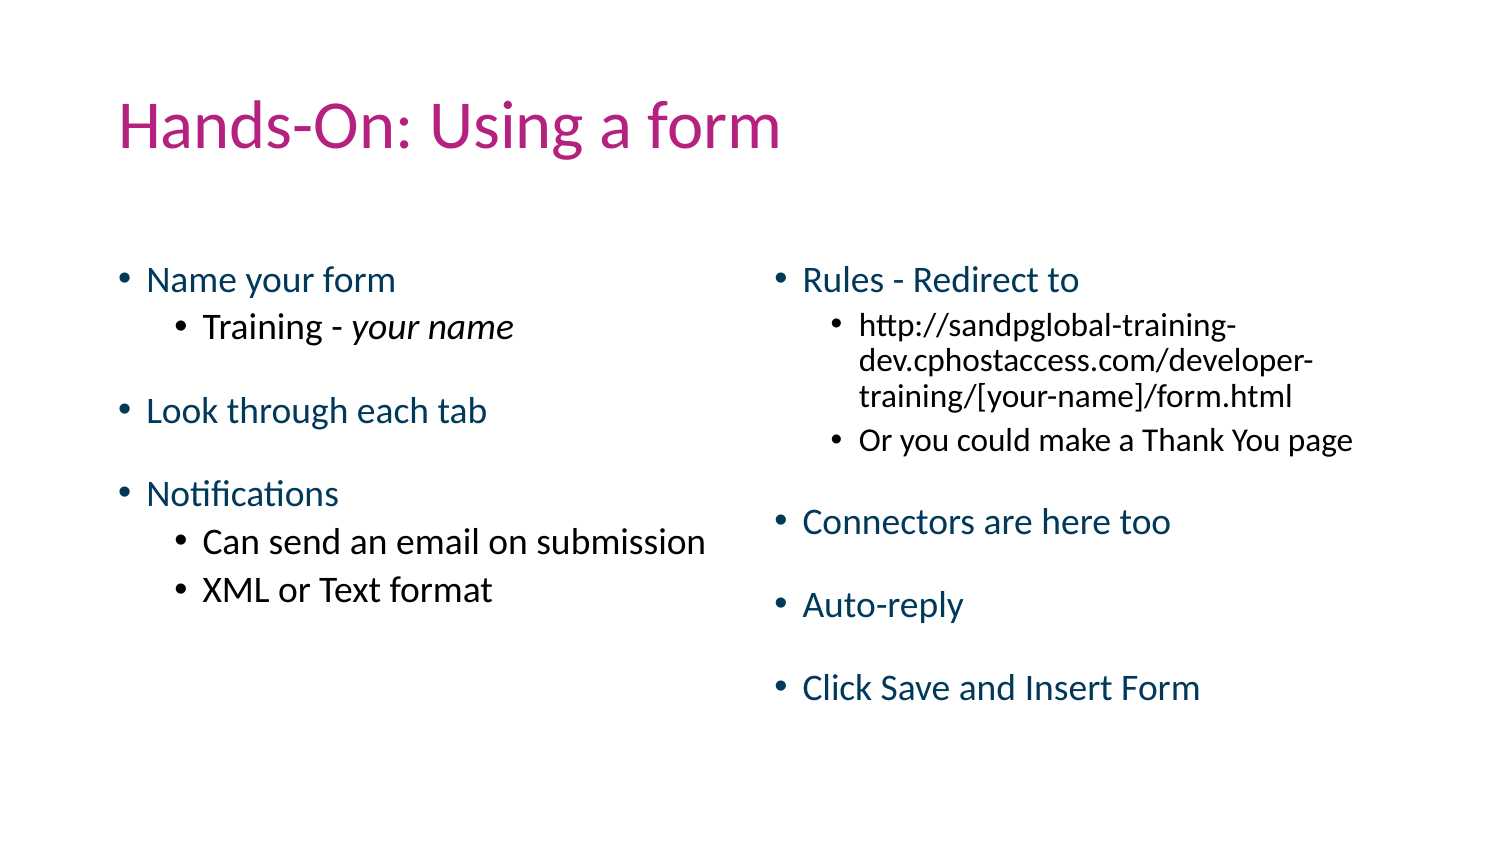

# Hands-On: Using a form
Name your form
Training - your name
Look through each tab
Notifications
Can send an email on submission
XML or Text format

Rules - Redirect to
http://sandpglobal-training-dev.cphostaccess.com/developer-training/[your-name]/form.html
Or you could make a Thank You page
Connectors are here too
Auto-reply
Click Save and Insert Form